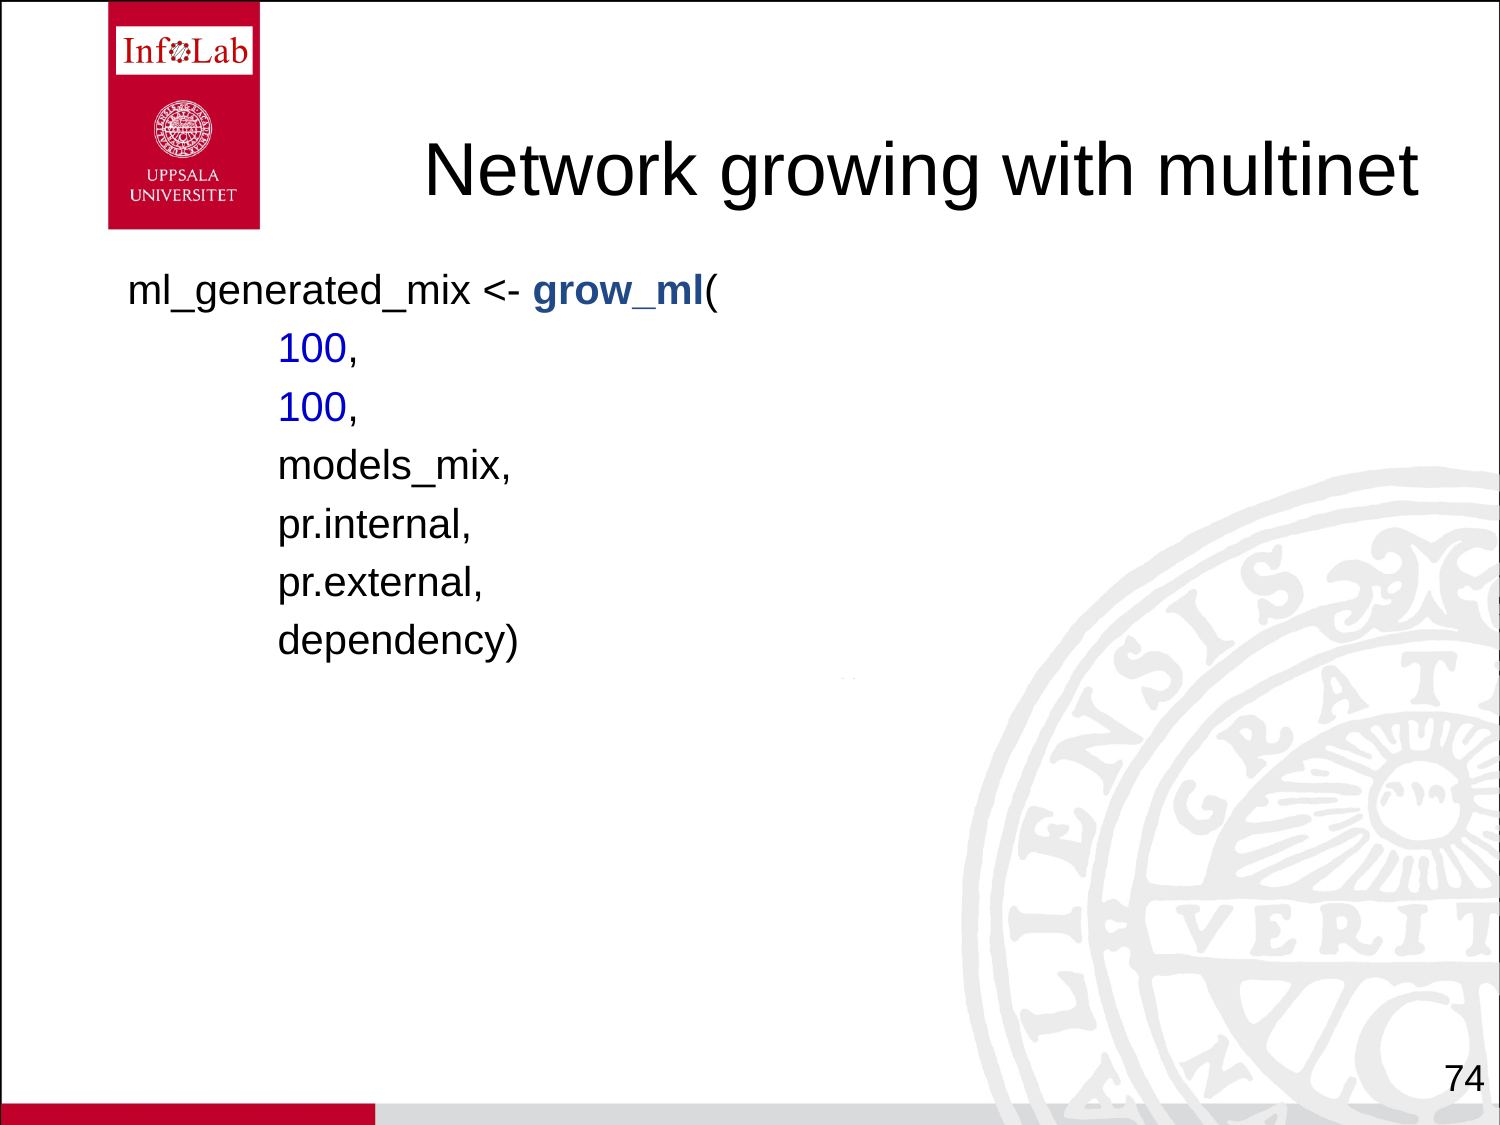

# Network growing with multinet
ml_generated_mix <- grow_ml(
	100,
	100,
	models_mix,
	pr.internal,
	pr.external,
	dependency)